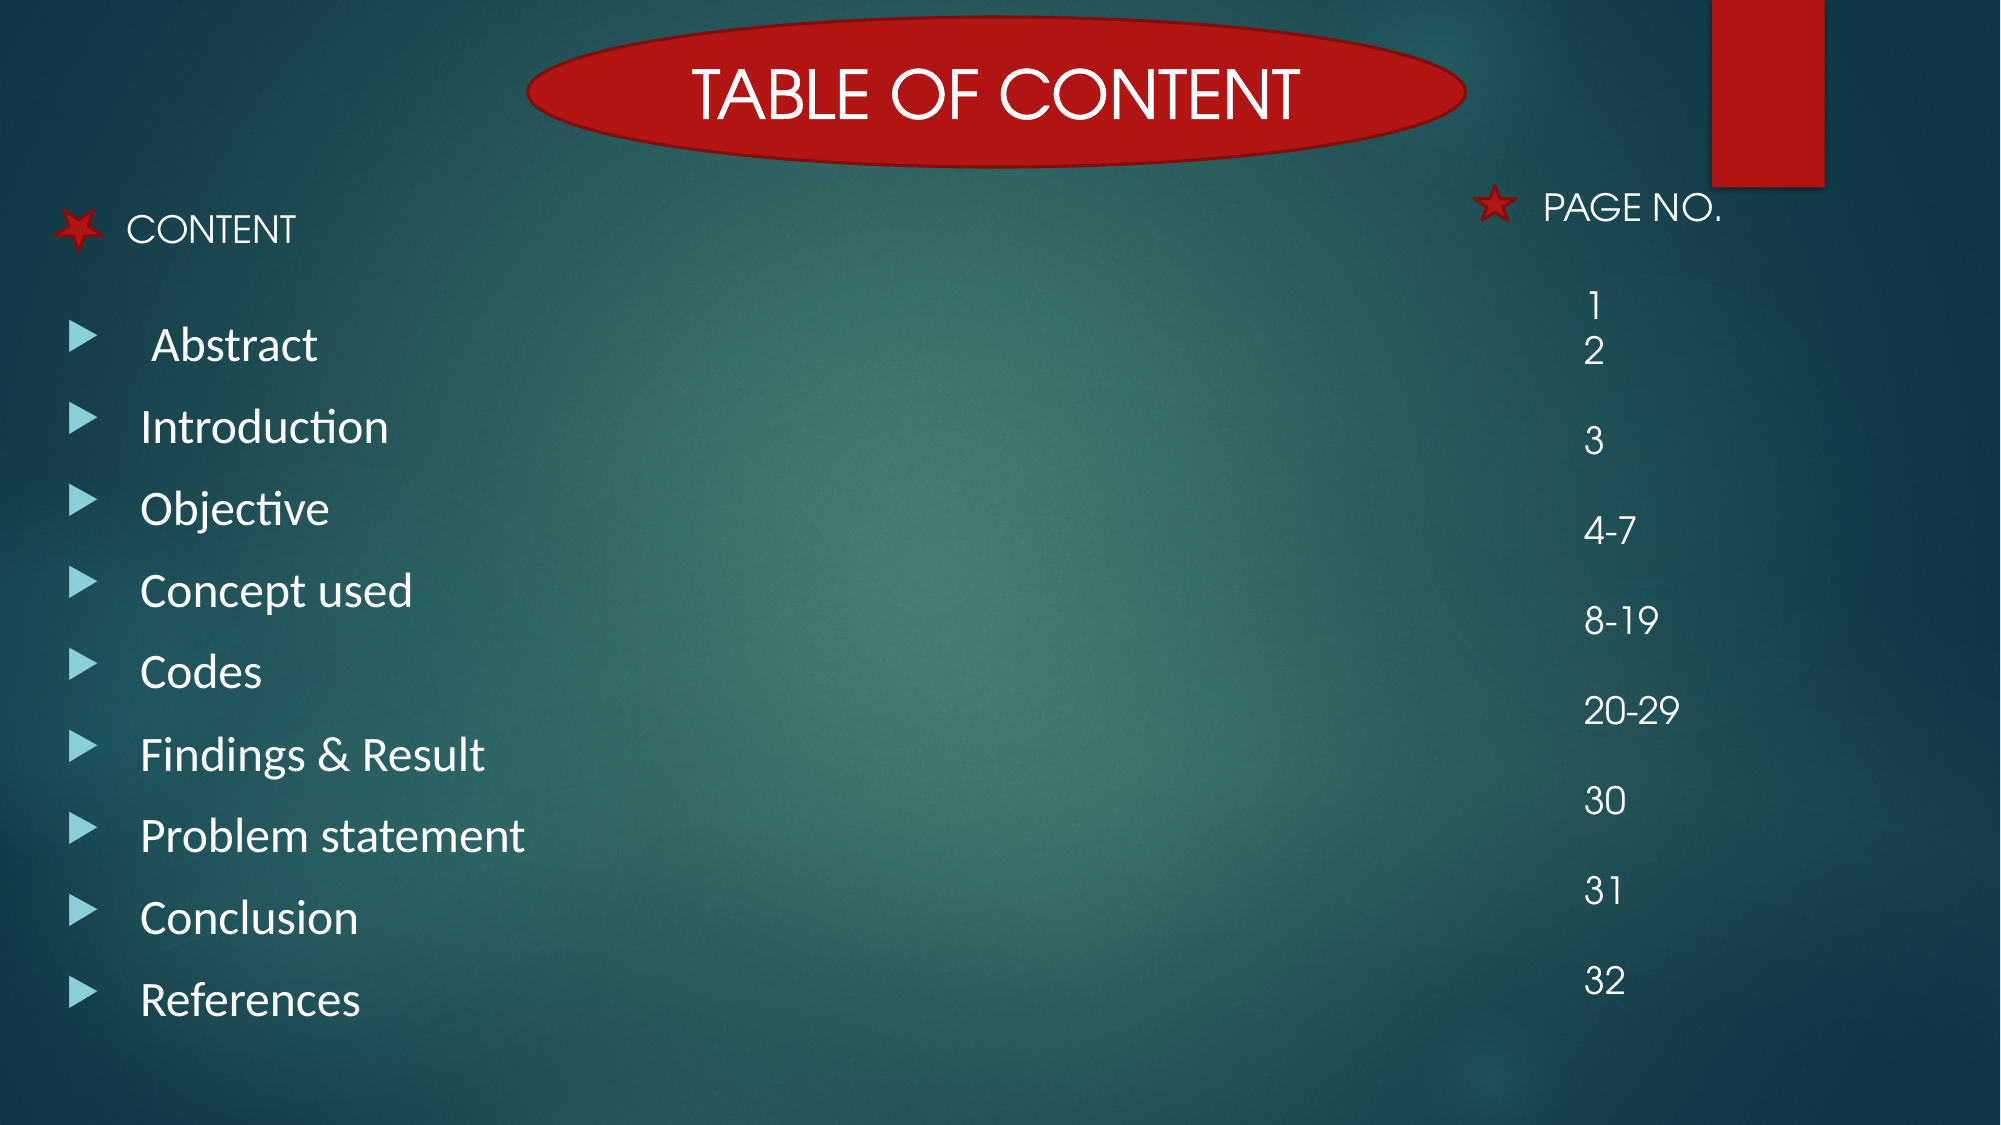

TABLE OF CONTENT
#
PAGE NO.

CONTENT

1
2

3

4-7

8-19

20-29

30

31

32

 Abstract
Introduction
Objective
Concept used
Codes
Findings & Result
Problem statement
Conclusion
References